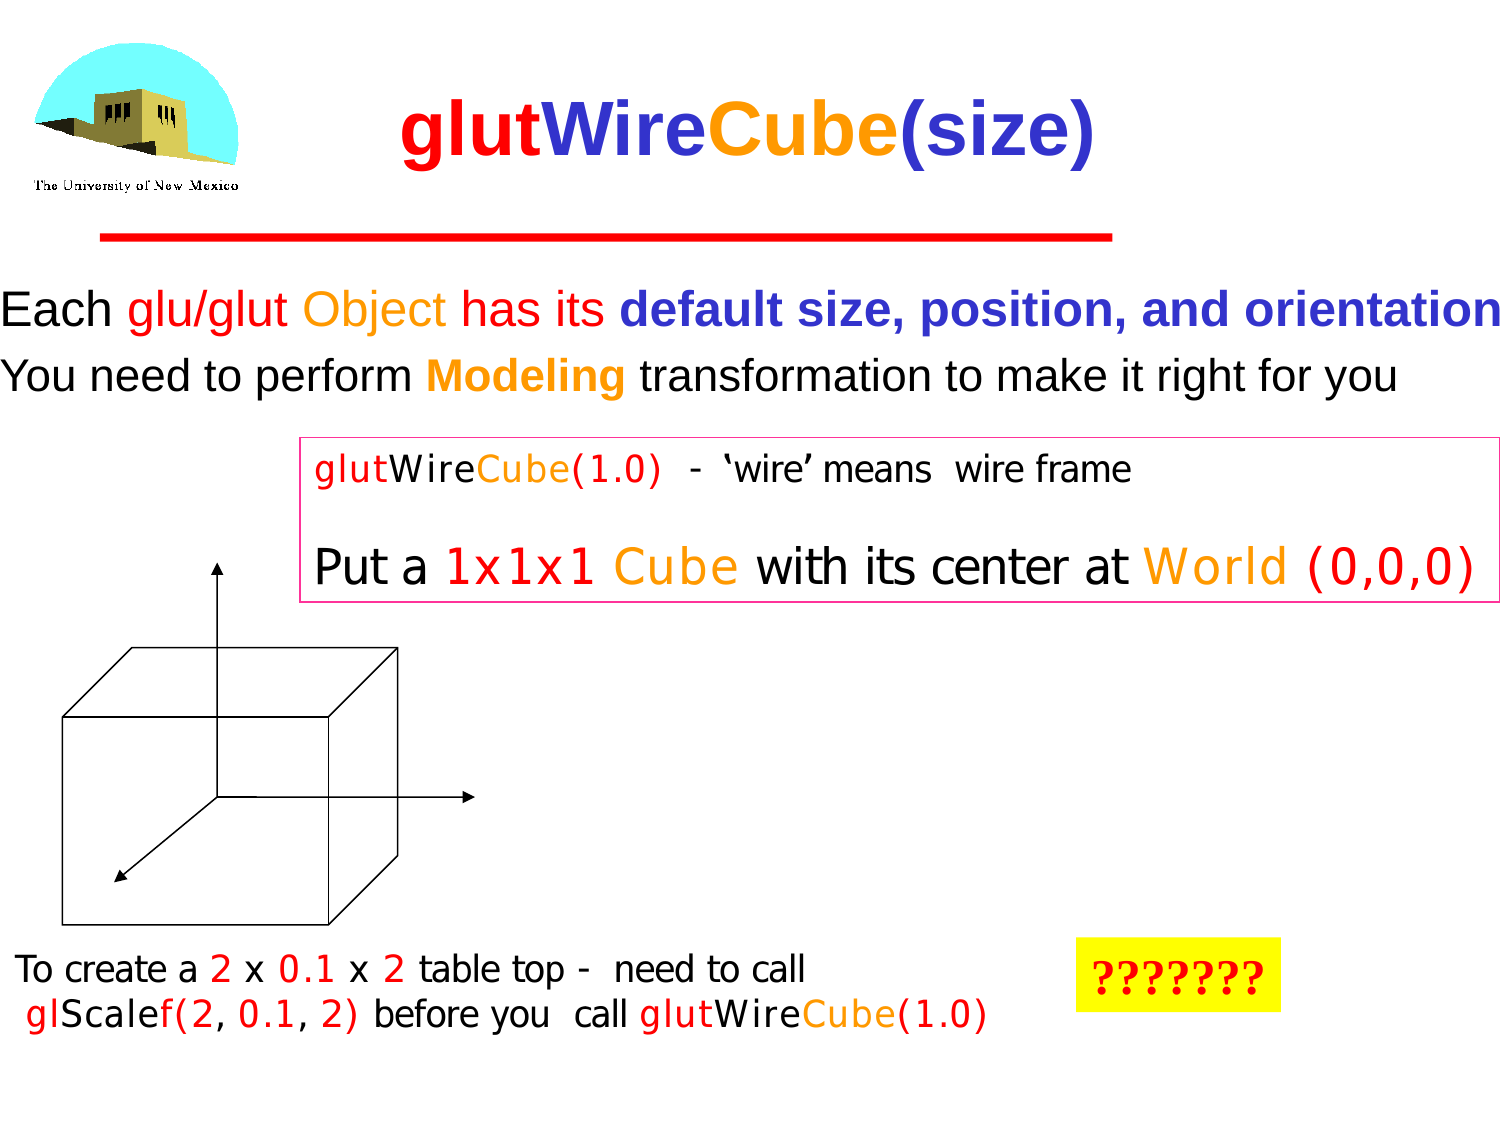

# glutWireCube(size)
Each glu/glut Object has its default size, position, and orientation
You need to perform Modeling transformation to make it right for you
glutWireCube(1.0)  -  ‘wire’ means  wire frame

Put a 1x1x1 Cube with its center at World (0,0,0)

To create a 2 x 0.1 x 2 table top -  need to call
 glScalef(2, 0.1, 2) before you  call glutWireCube(1.0)
???????